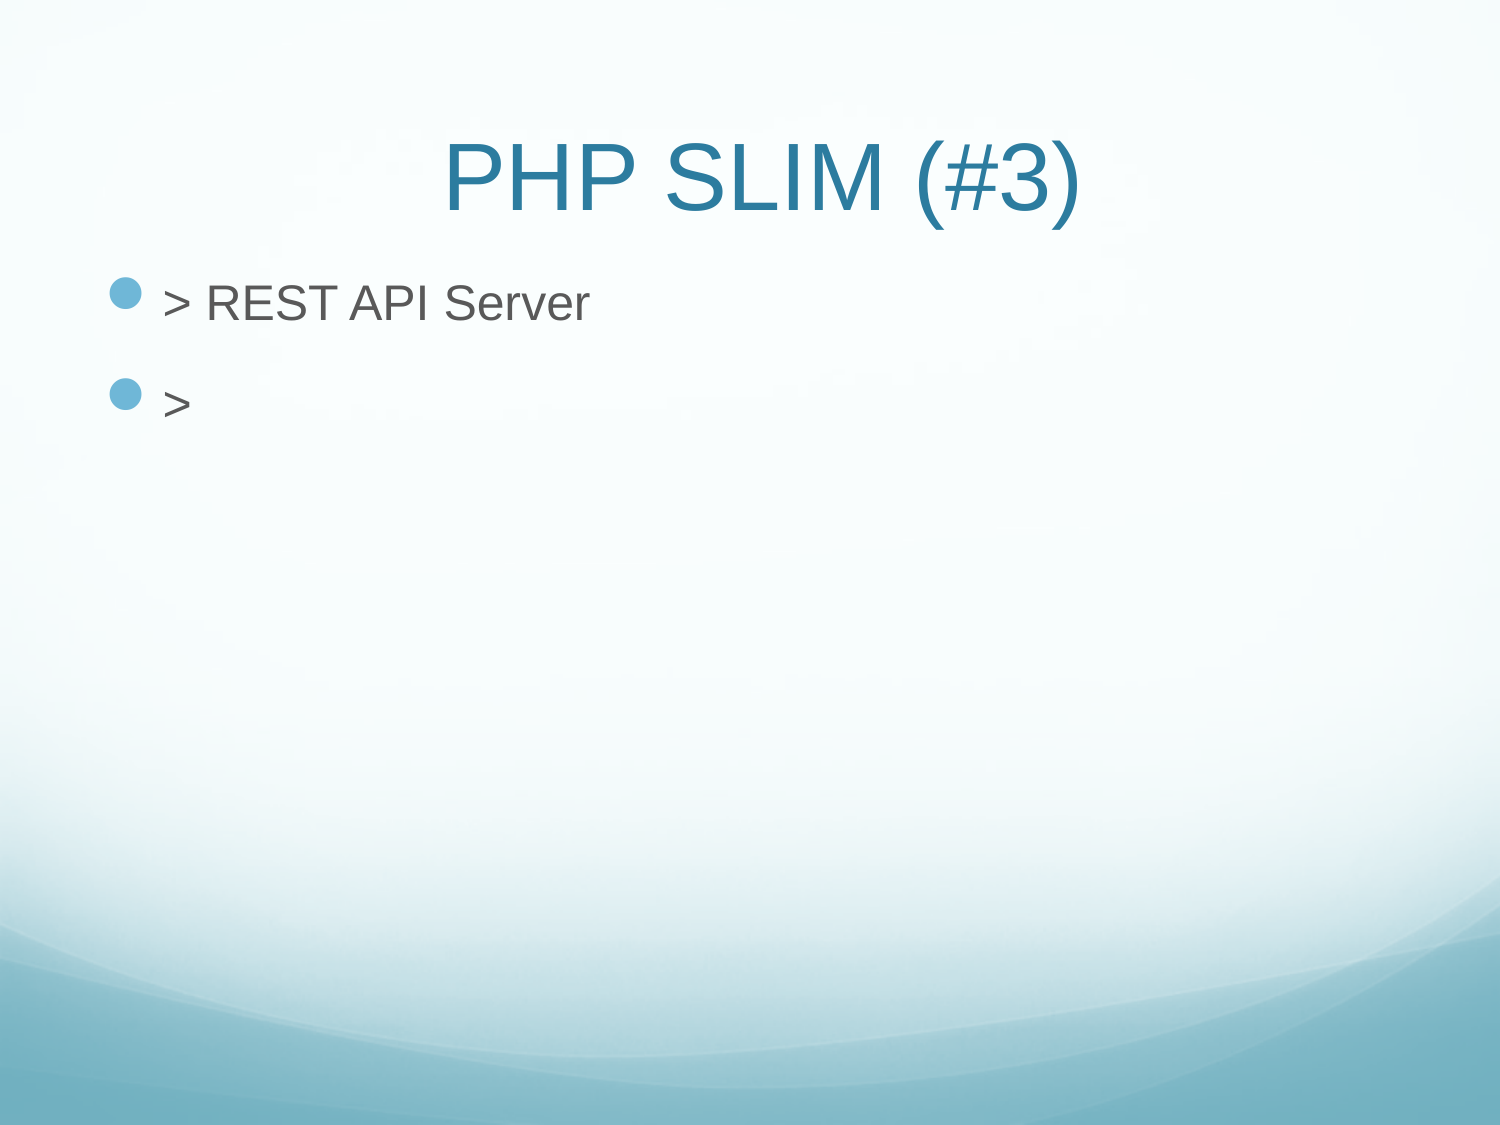

# PHP SLIM (#3)
> REST API Server
>